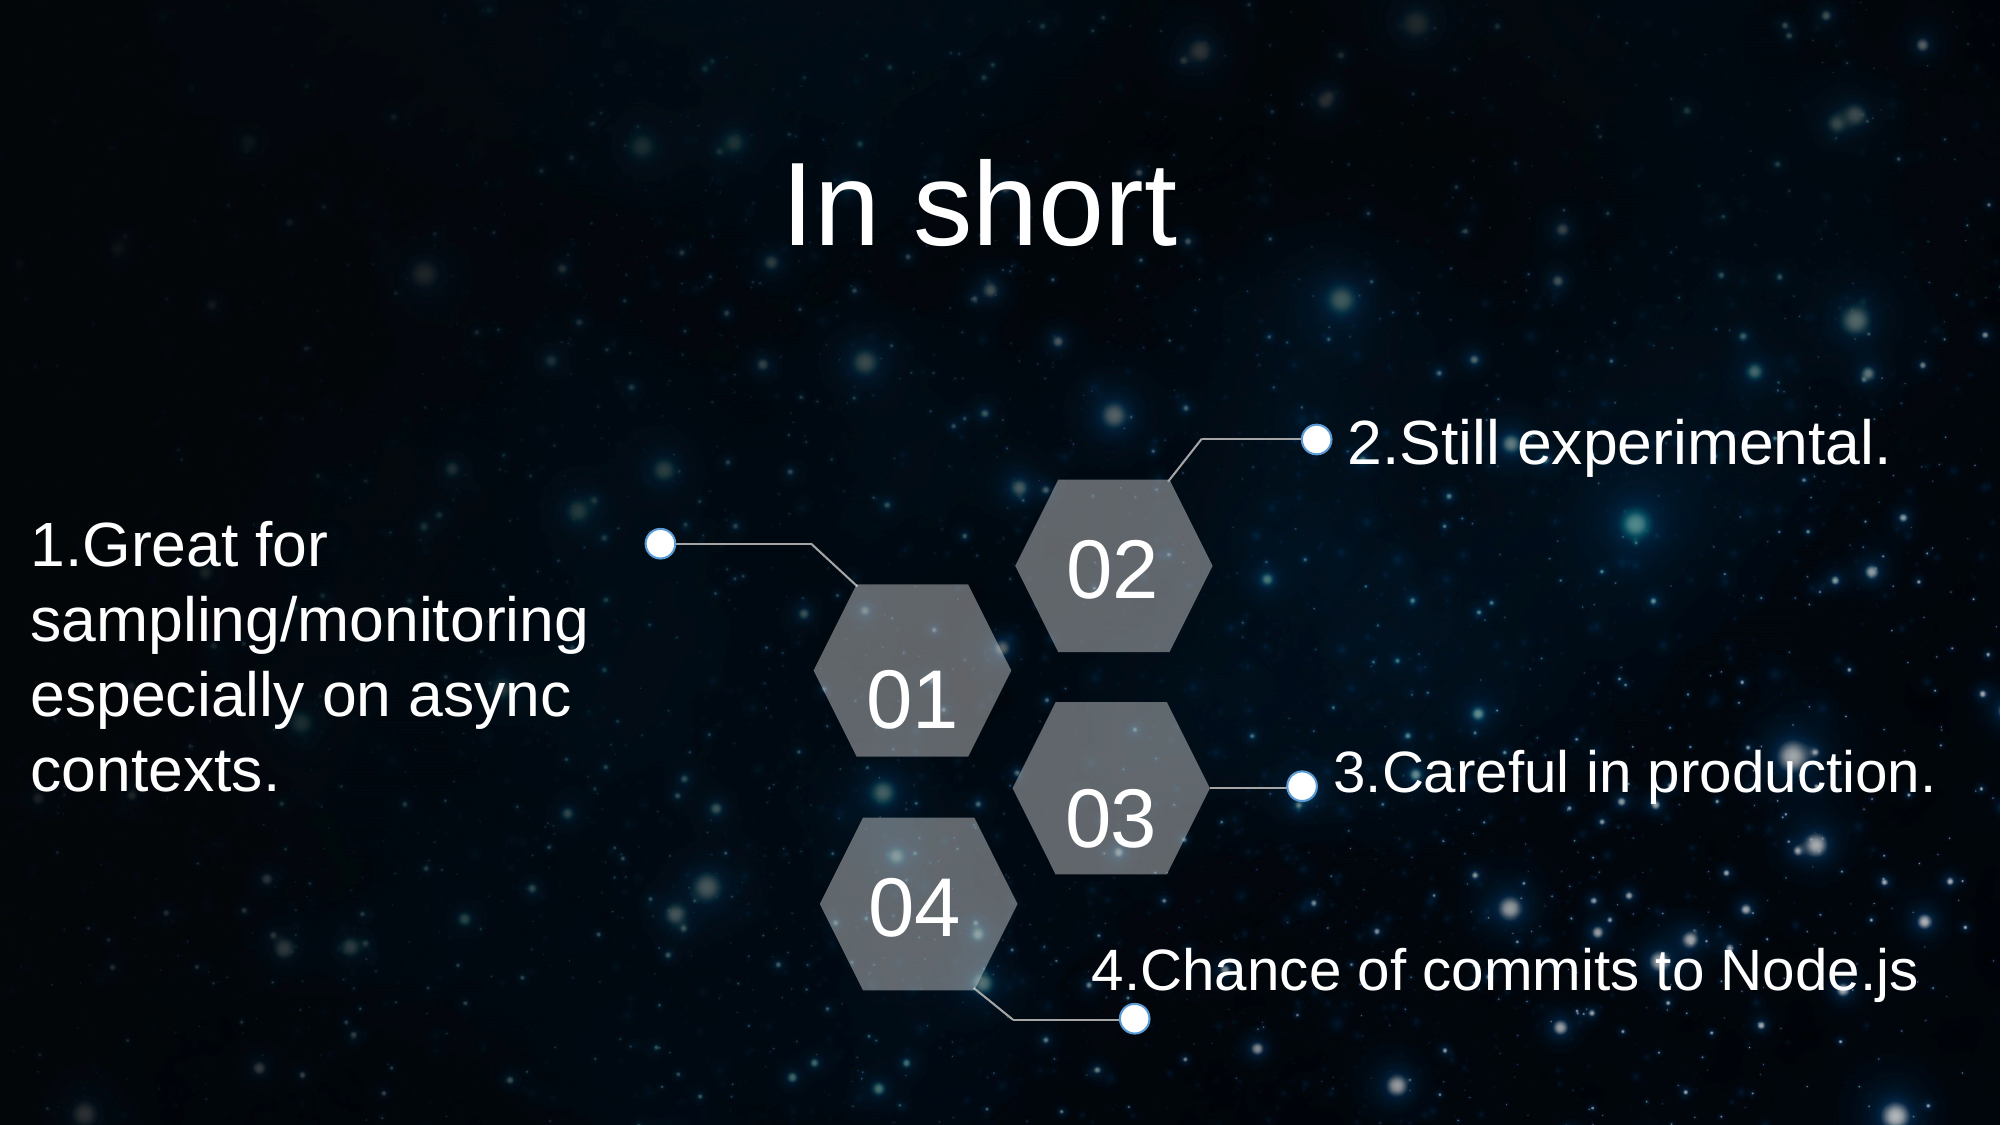

In short
2.Still experimental.

02
1.Great for sampling/monitoring especially on async contexts.

01

03
3.Careful in production.

04
4.Chance of commits to Node.js